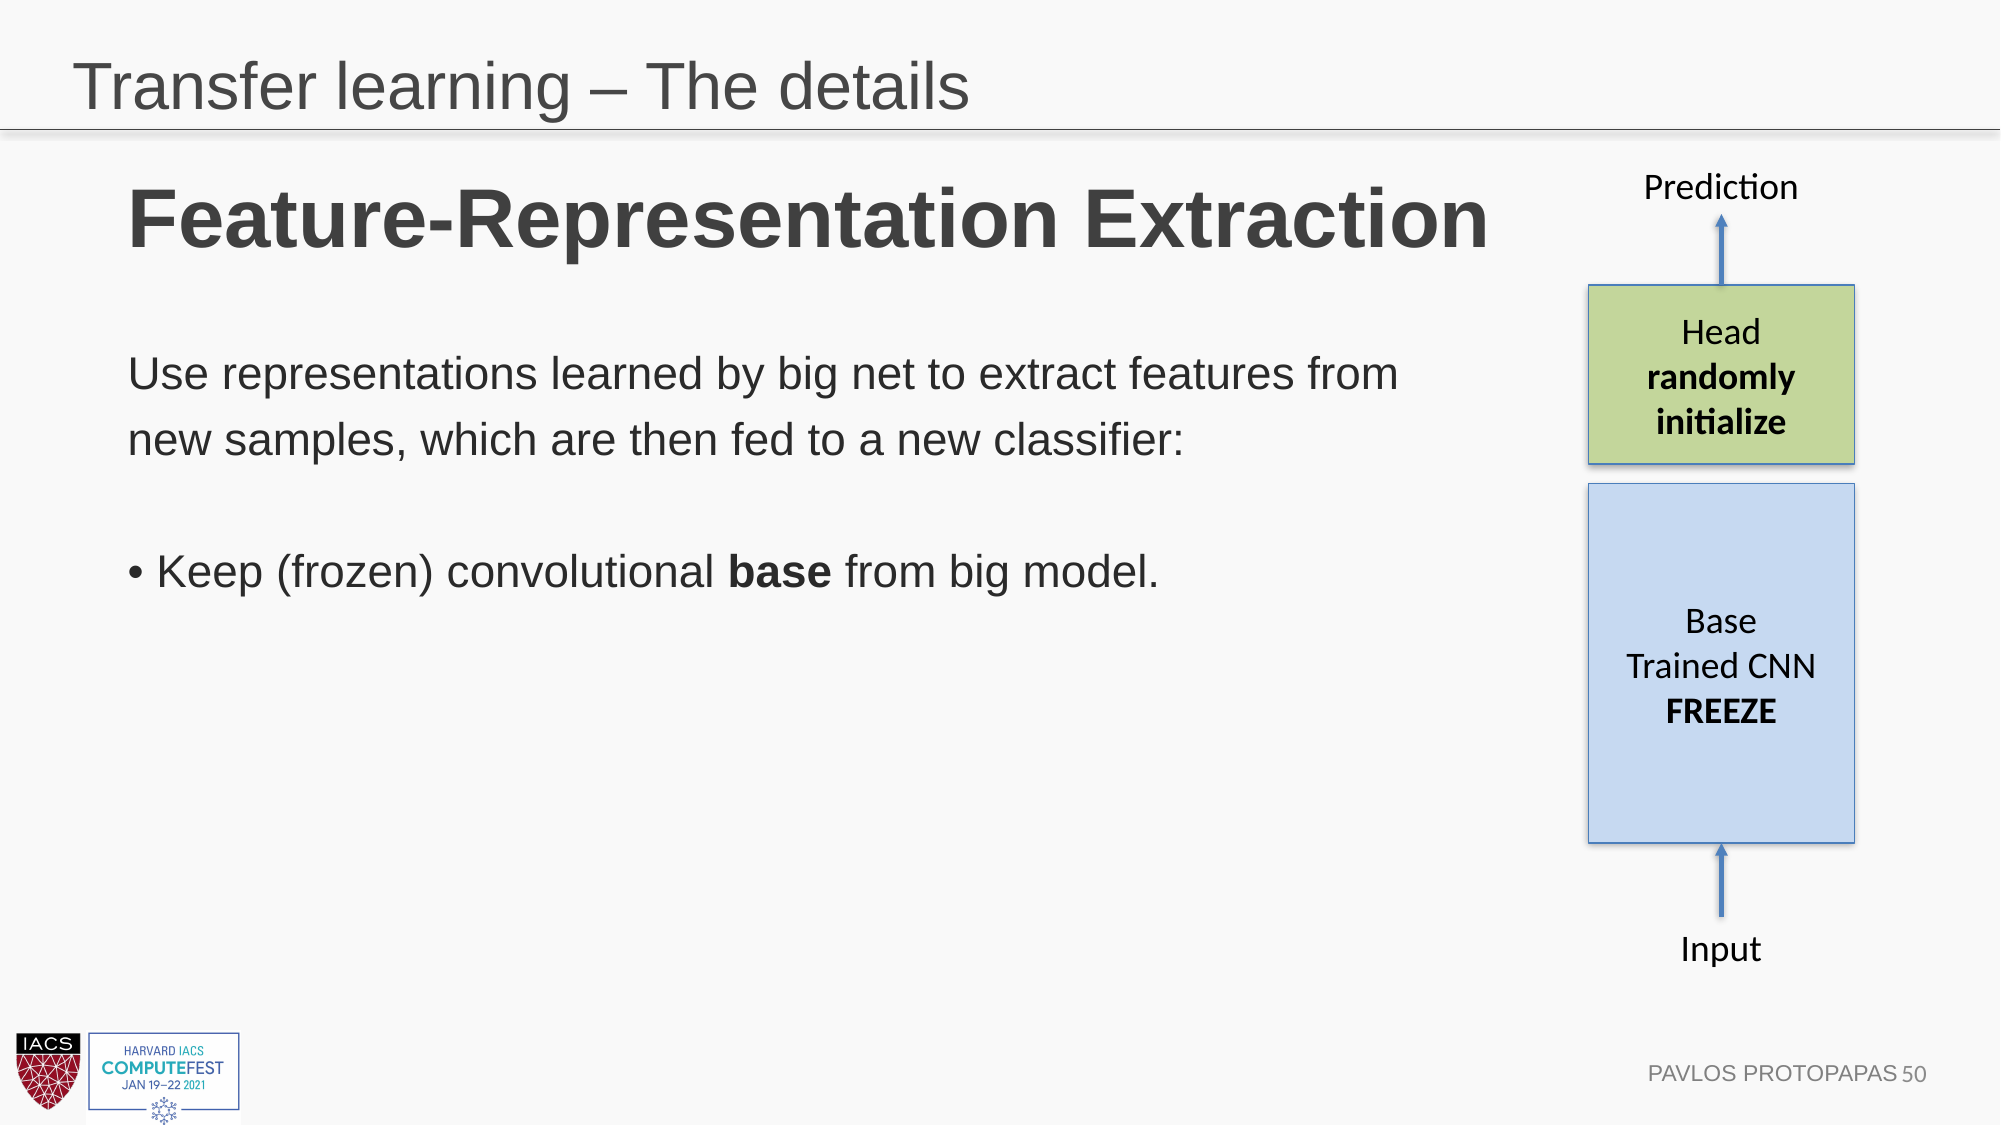

# Transfer learning – The details
Prediction
Feature-Representation Extraction
Head
randomly initialize
Use representations learned by big net to extract features from new samples, which are then fed to a new classifier:

• Keep (frozen) convolutional base from big model.

Base
Trained CNN
FREEZE
Input
50